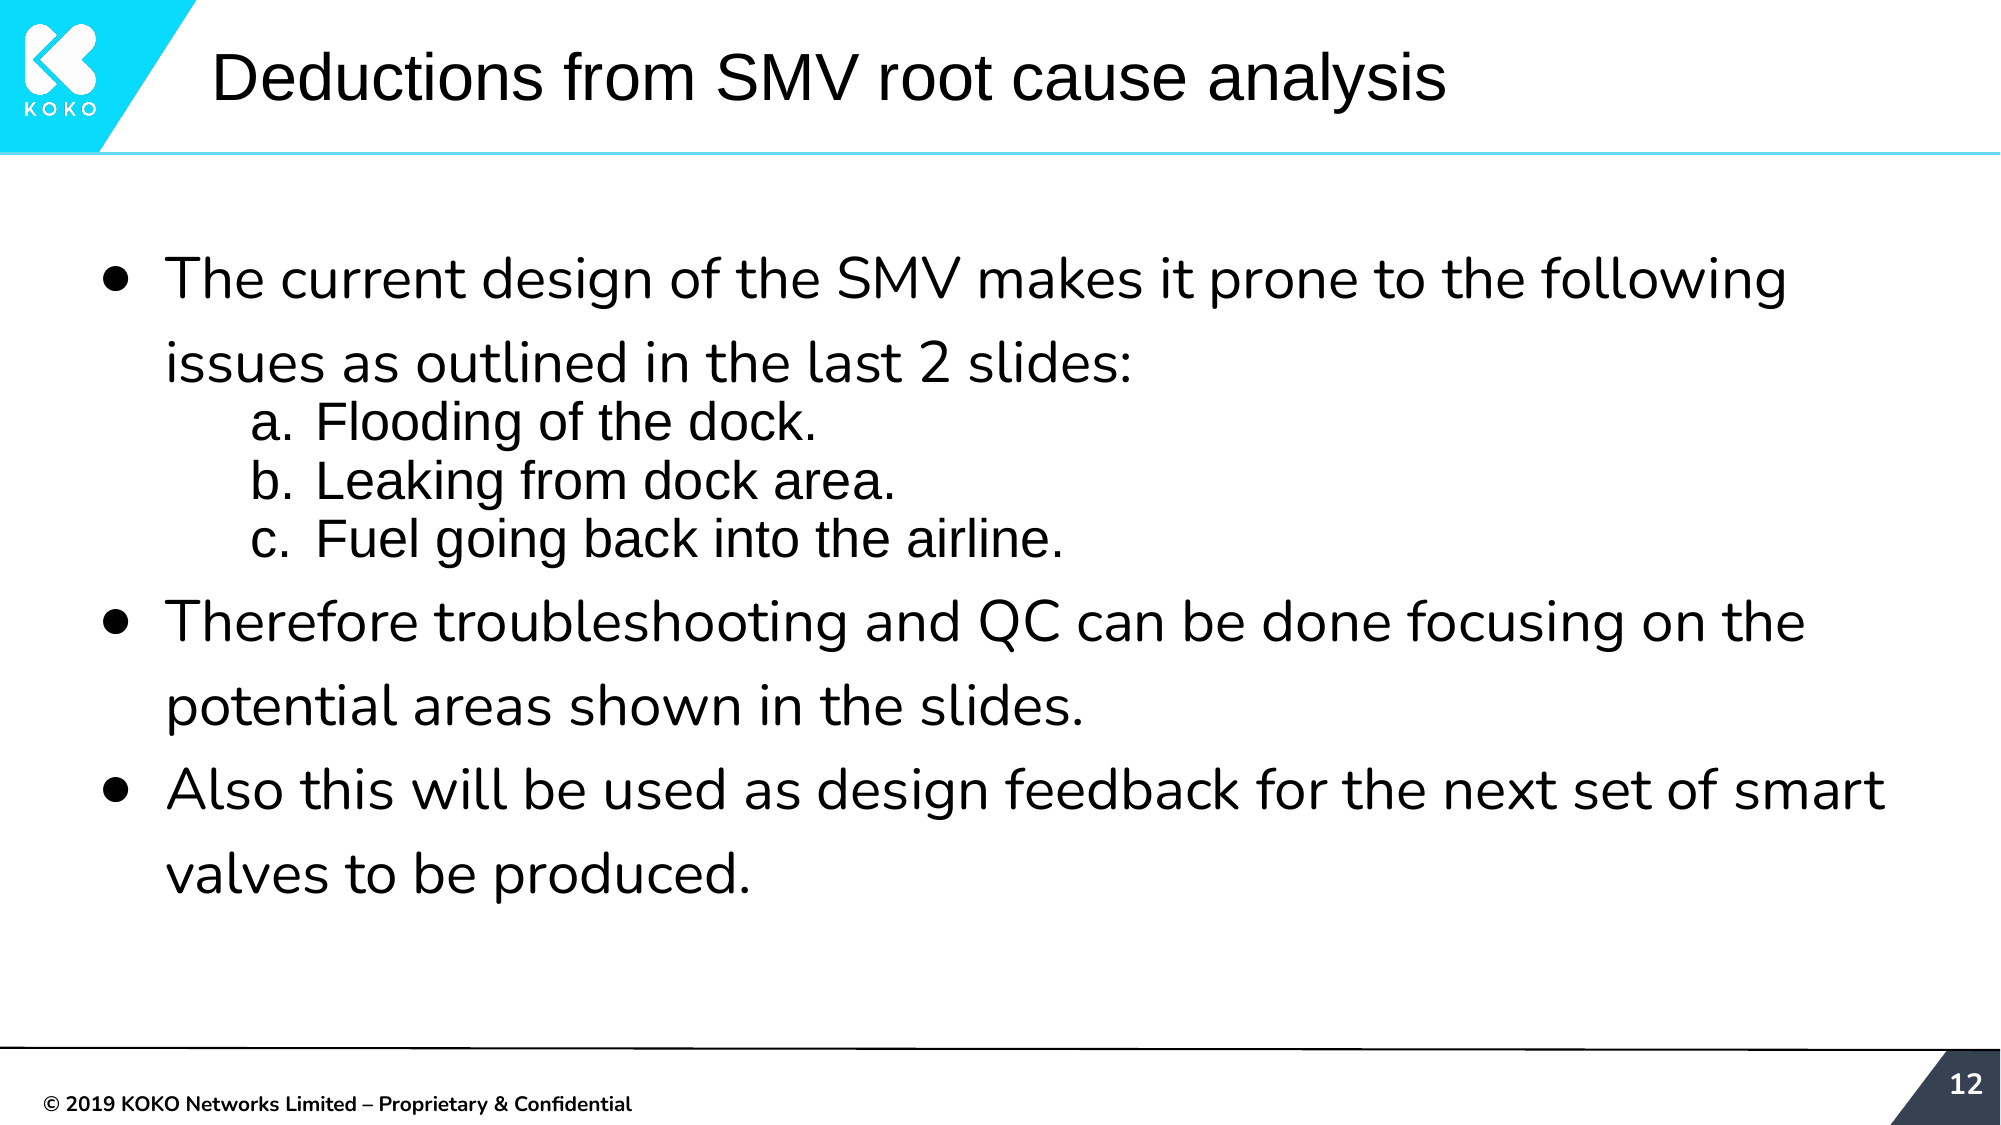

# Deductions from SMV root cause analysis
The current design of the SMV makes it prone to the following issues as outlined in the last 2 slides:
Flooding of the dock.
Leaking from dock area.
Fuel going back into the airline.
Therefore troubleshooting and QC can be done focusing on the potential areas shown in the slides.
Also this will be used as design feedback for the next set of smart valves to be produced.
12